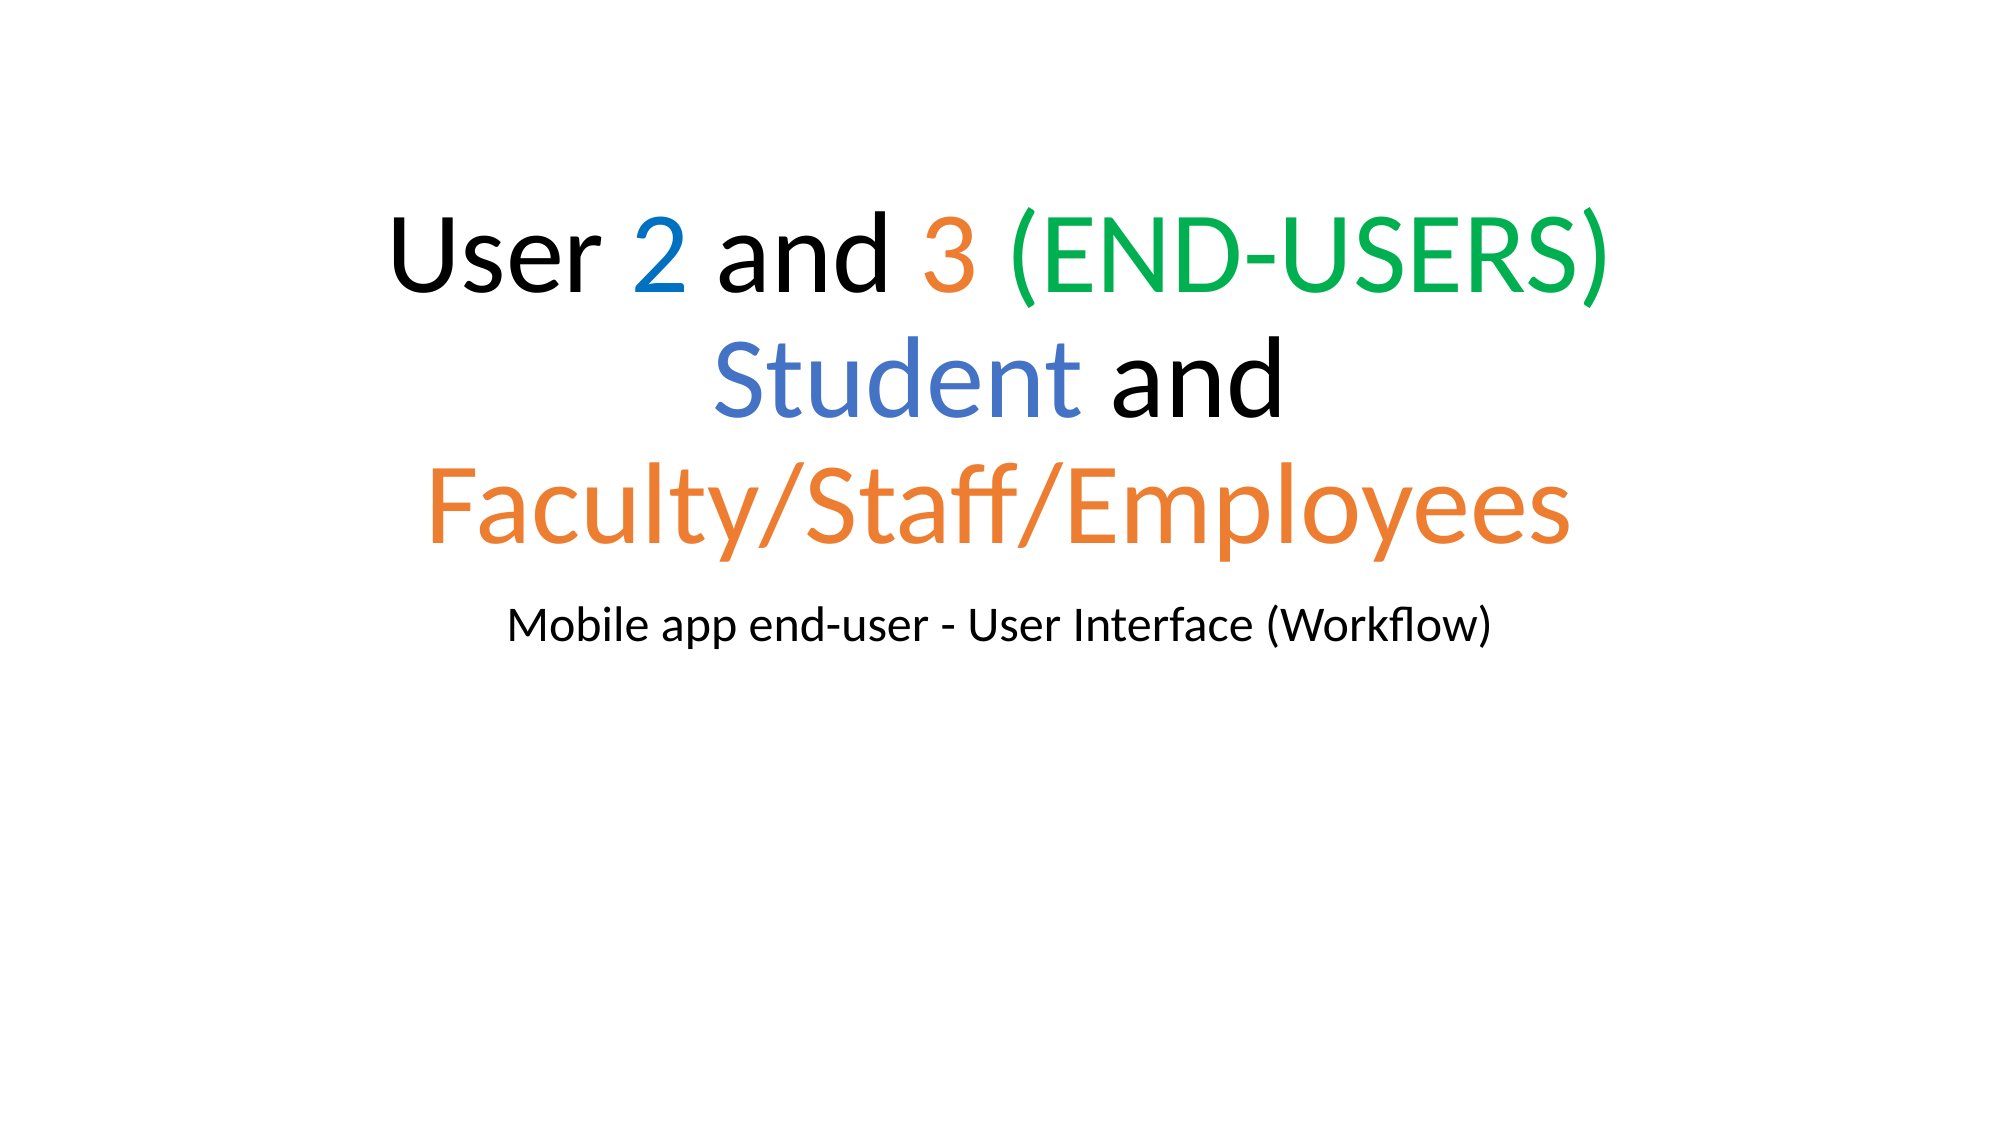

# User 2 and 3 (END-USERS) Student and Faculty/Staff/Employees
Mobile app end-user - User Interface (Workflow)